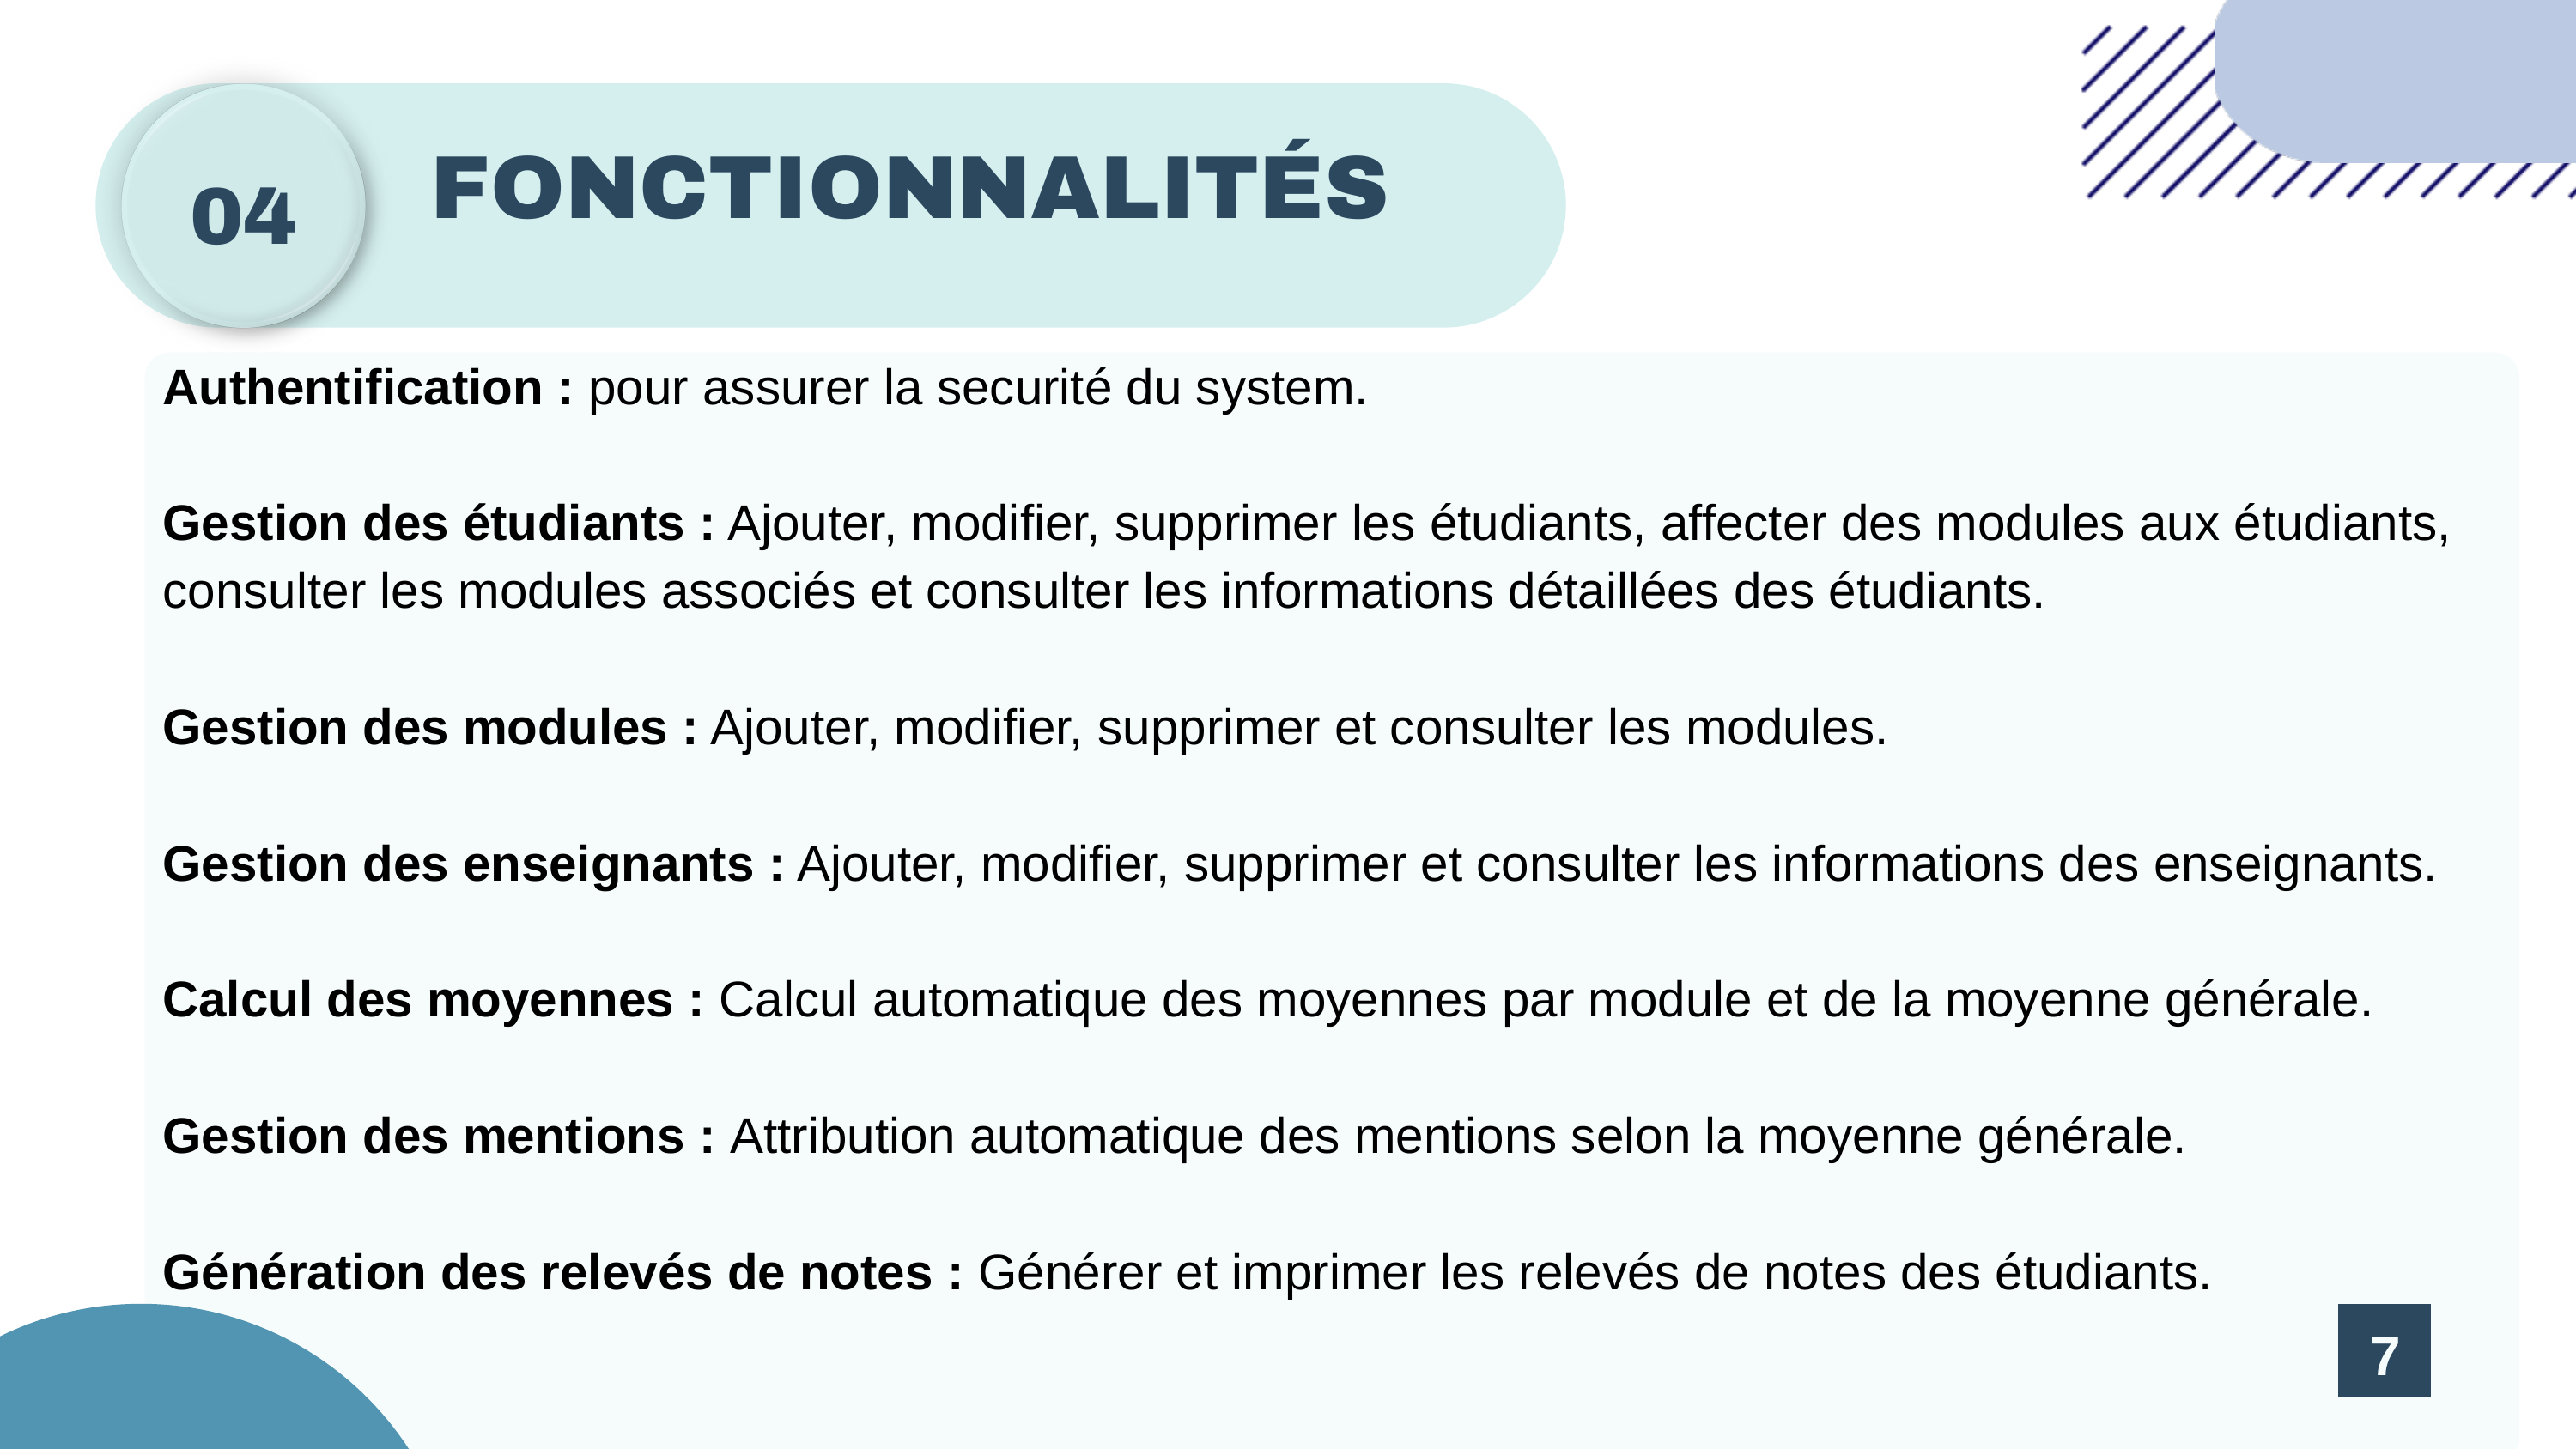

FONCTIONNALITÉS
04

Authentification : pour assurer la securité du system.

Gestion des étudiants : Ajouter, modifier, supprimer les étudiants, affecter des modules aux étudiants, consulter les modules associés et consulter les informations détaillées des étudiants.

Gestion des modules : Ajouter, modifier, supprimer et consulter les modules.

Gestion des enseignants : Ajouter, modifier, supprimer et consulter les informations des enseignants.

Calcul des moyennes : Calcul automatique des moyennes par module et de la moyenne générale.

Gestion des mentions : Attribution automatique des mentions selon la moyenne générale.

Génération des relevés de notes : Générer et imprimer les relevés de notes des étudiants.

7